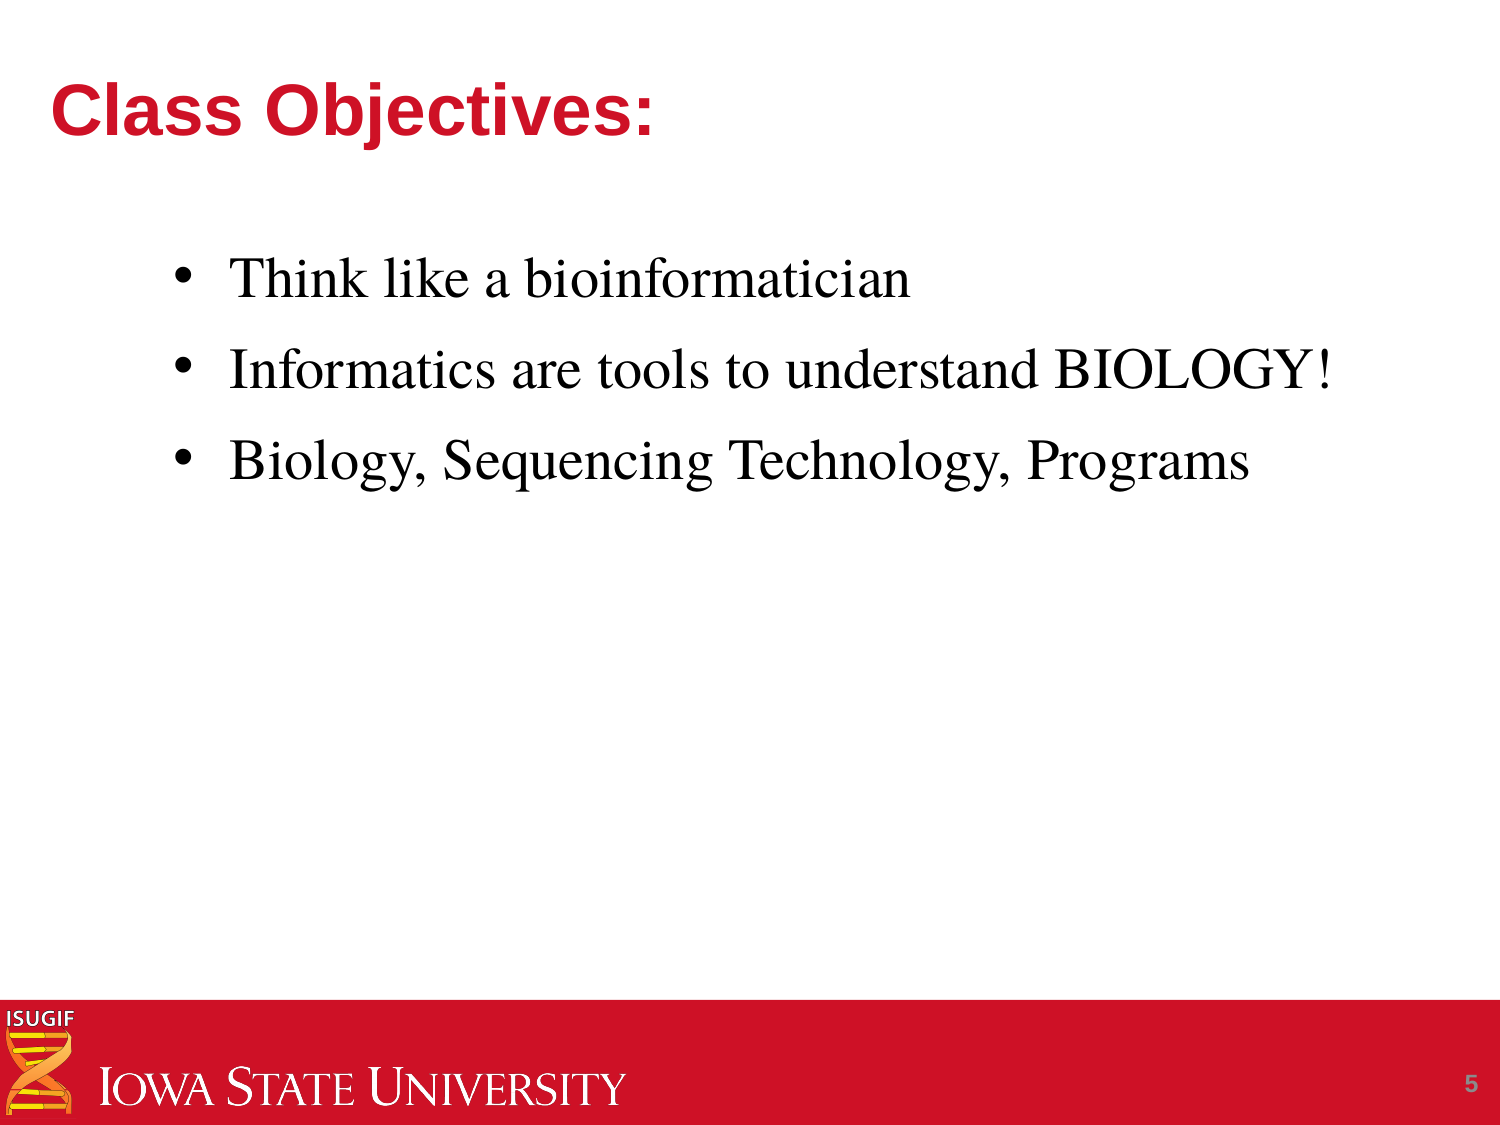

# Class Objectives:
Think like a bioinformatician
Informatics are tools to understand BIOLOGY!
Biology, Sequencing Technology, Programs